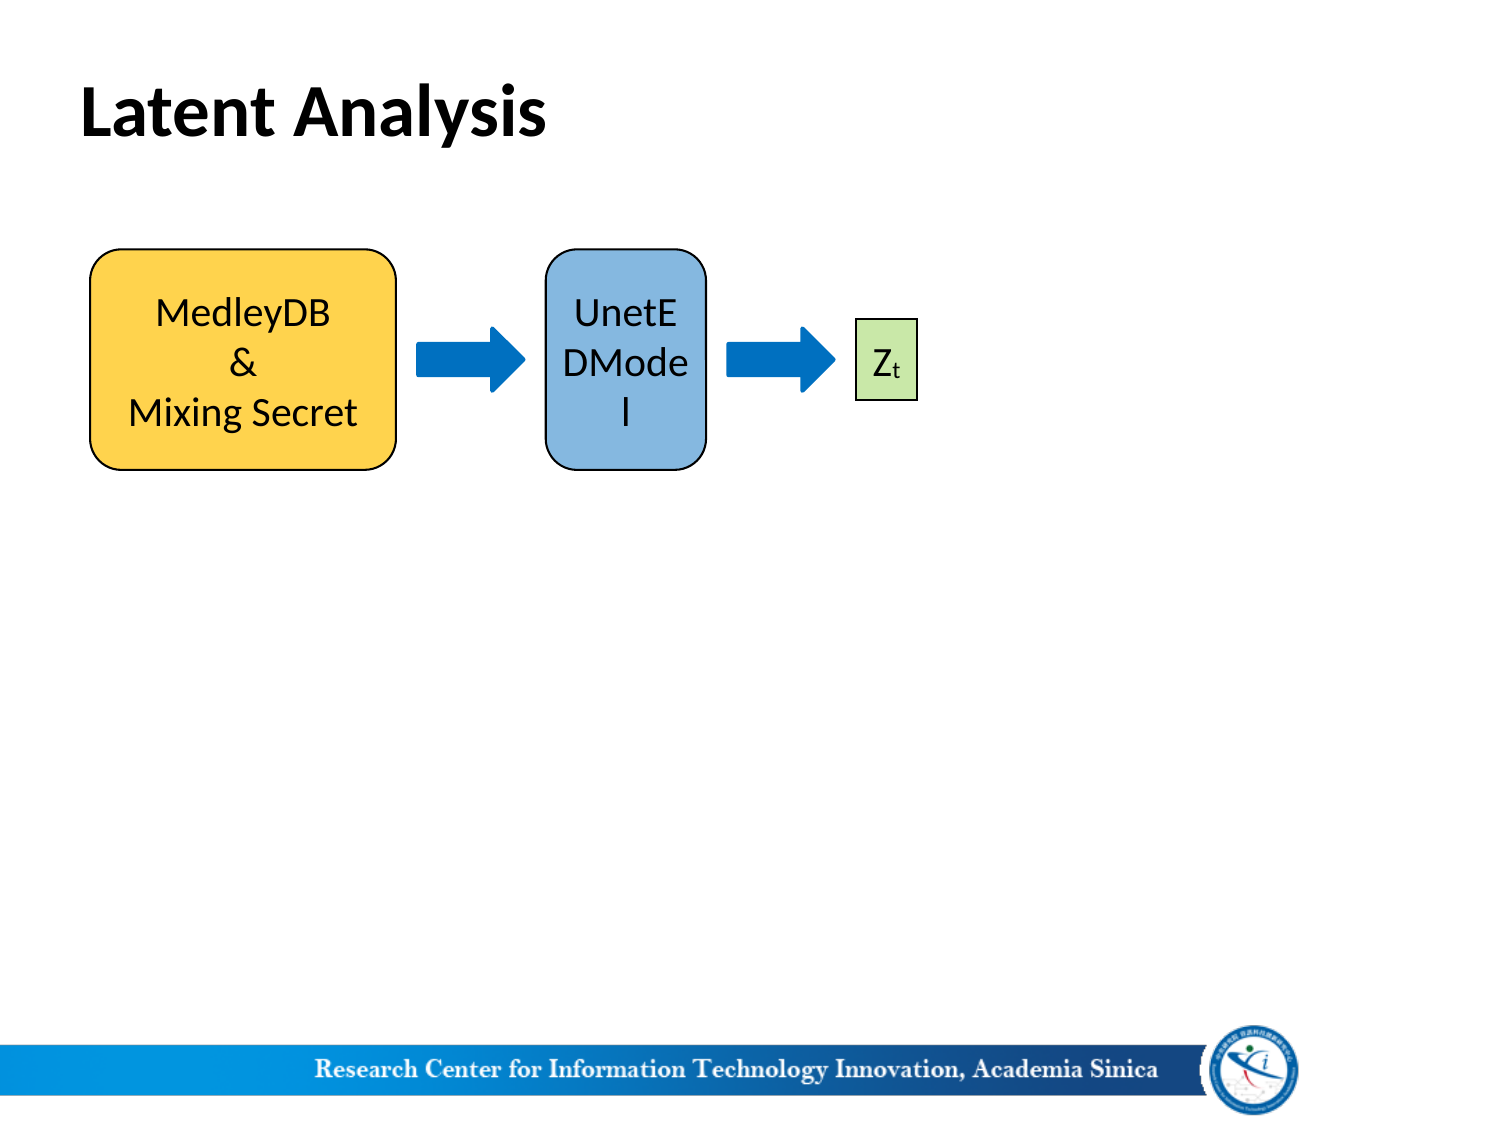

# Latent Analysis
MedleyDB
&
Mixing Secret
UnetEDModel
Zt